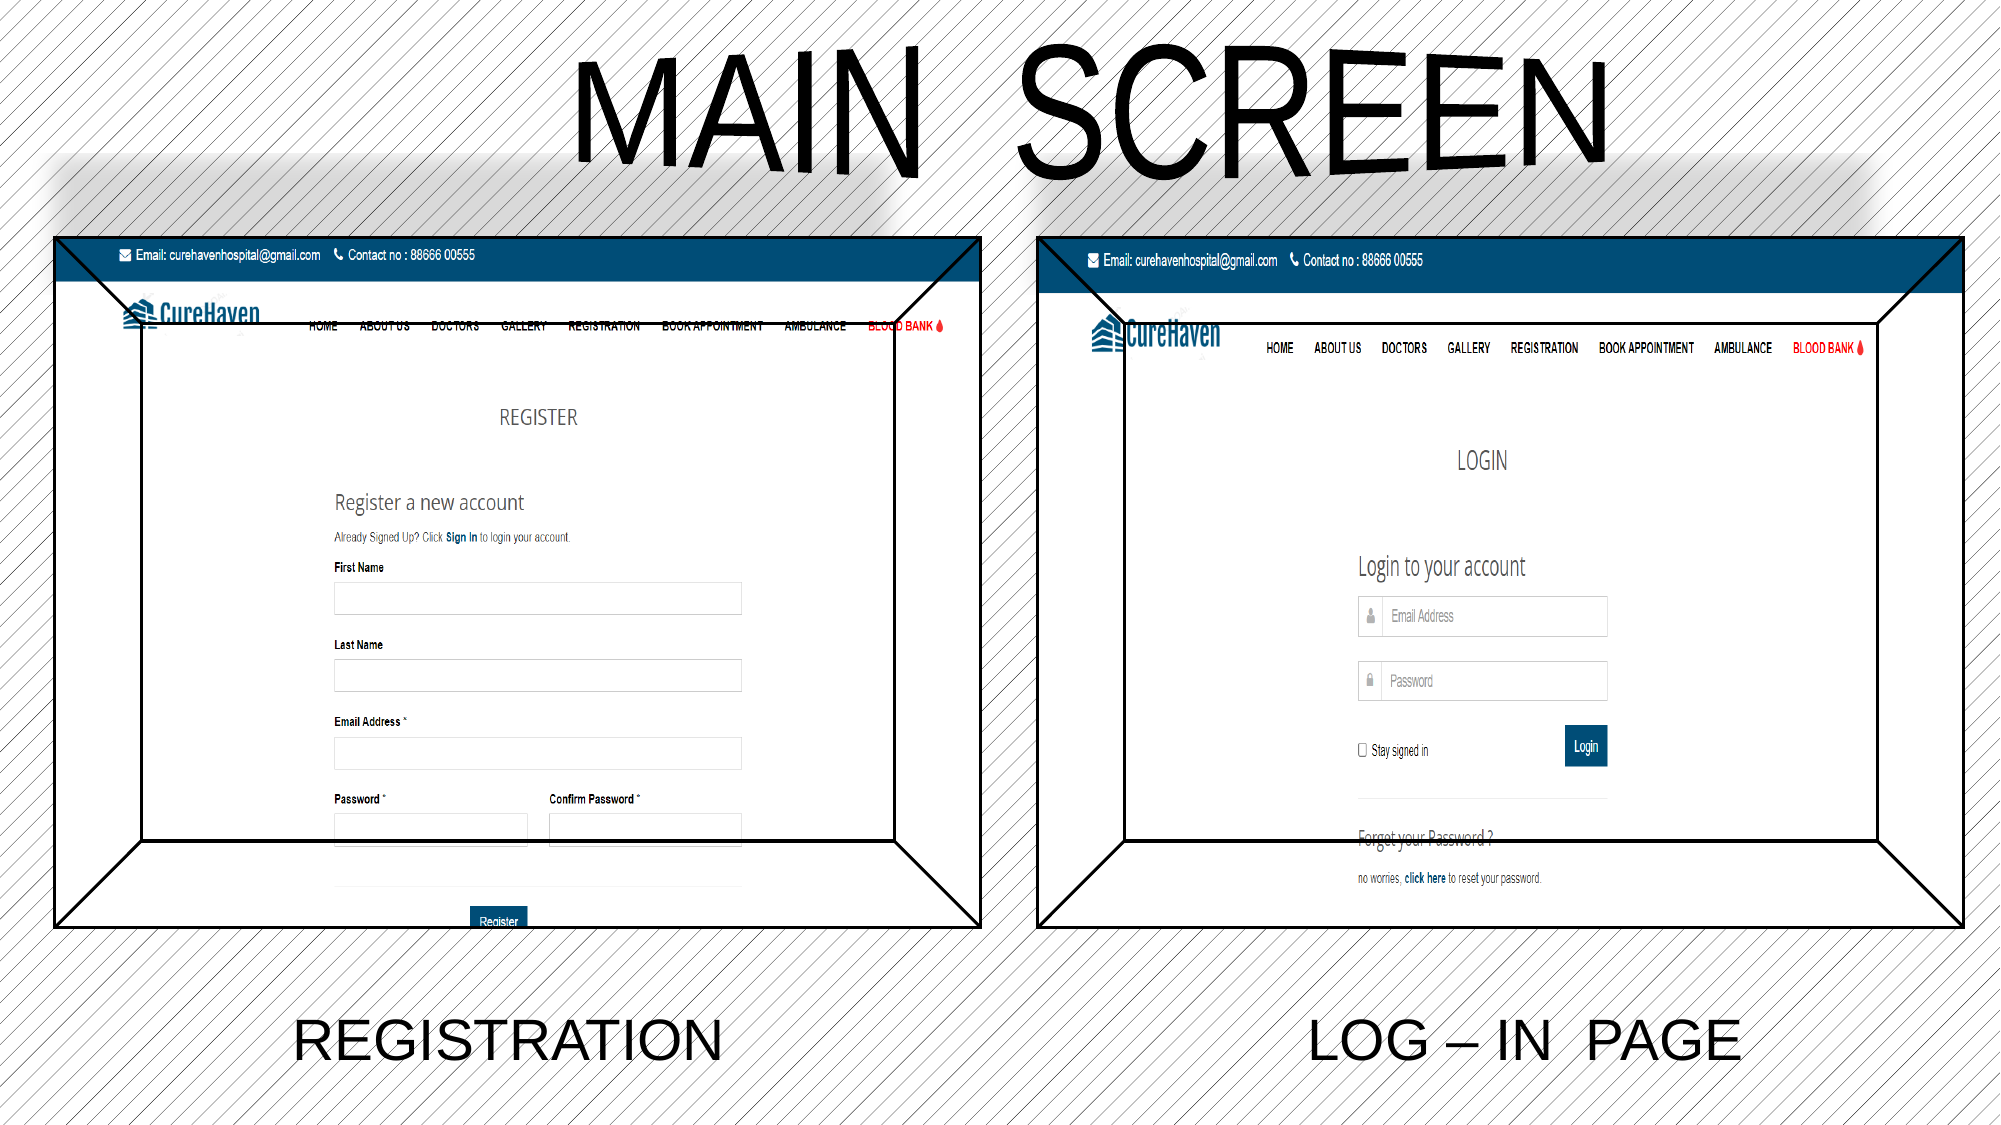

MAIN  SCREEN

REGISTRATION
LOG – IN  PAGE